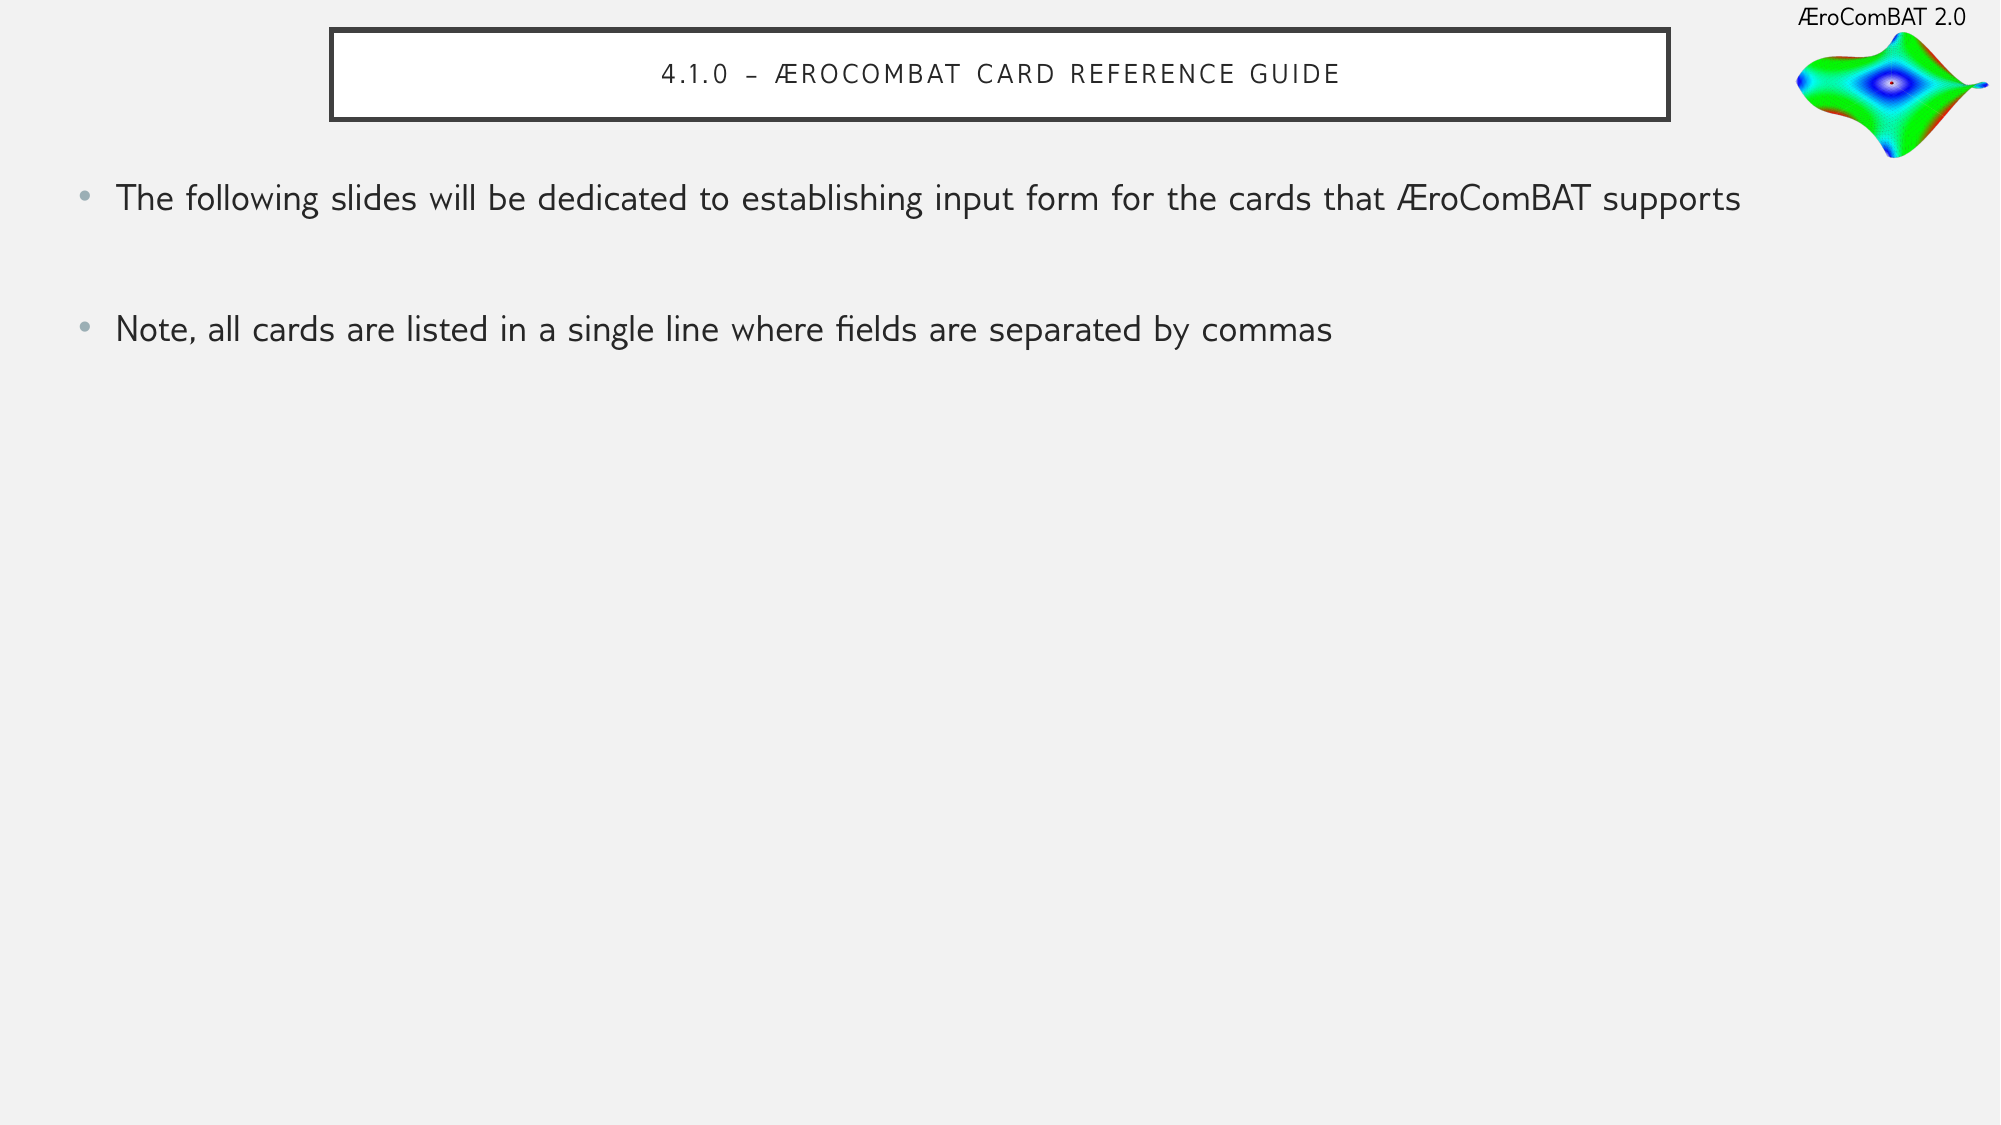

# 4.1.0 – AeroComBAT Card Reference Guide
The following slides will be dedicated to establishing input form for the cards that AeroComBAT supports

Note, all cards are listed in a single line where fields are separated by commas